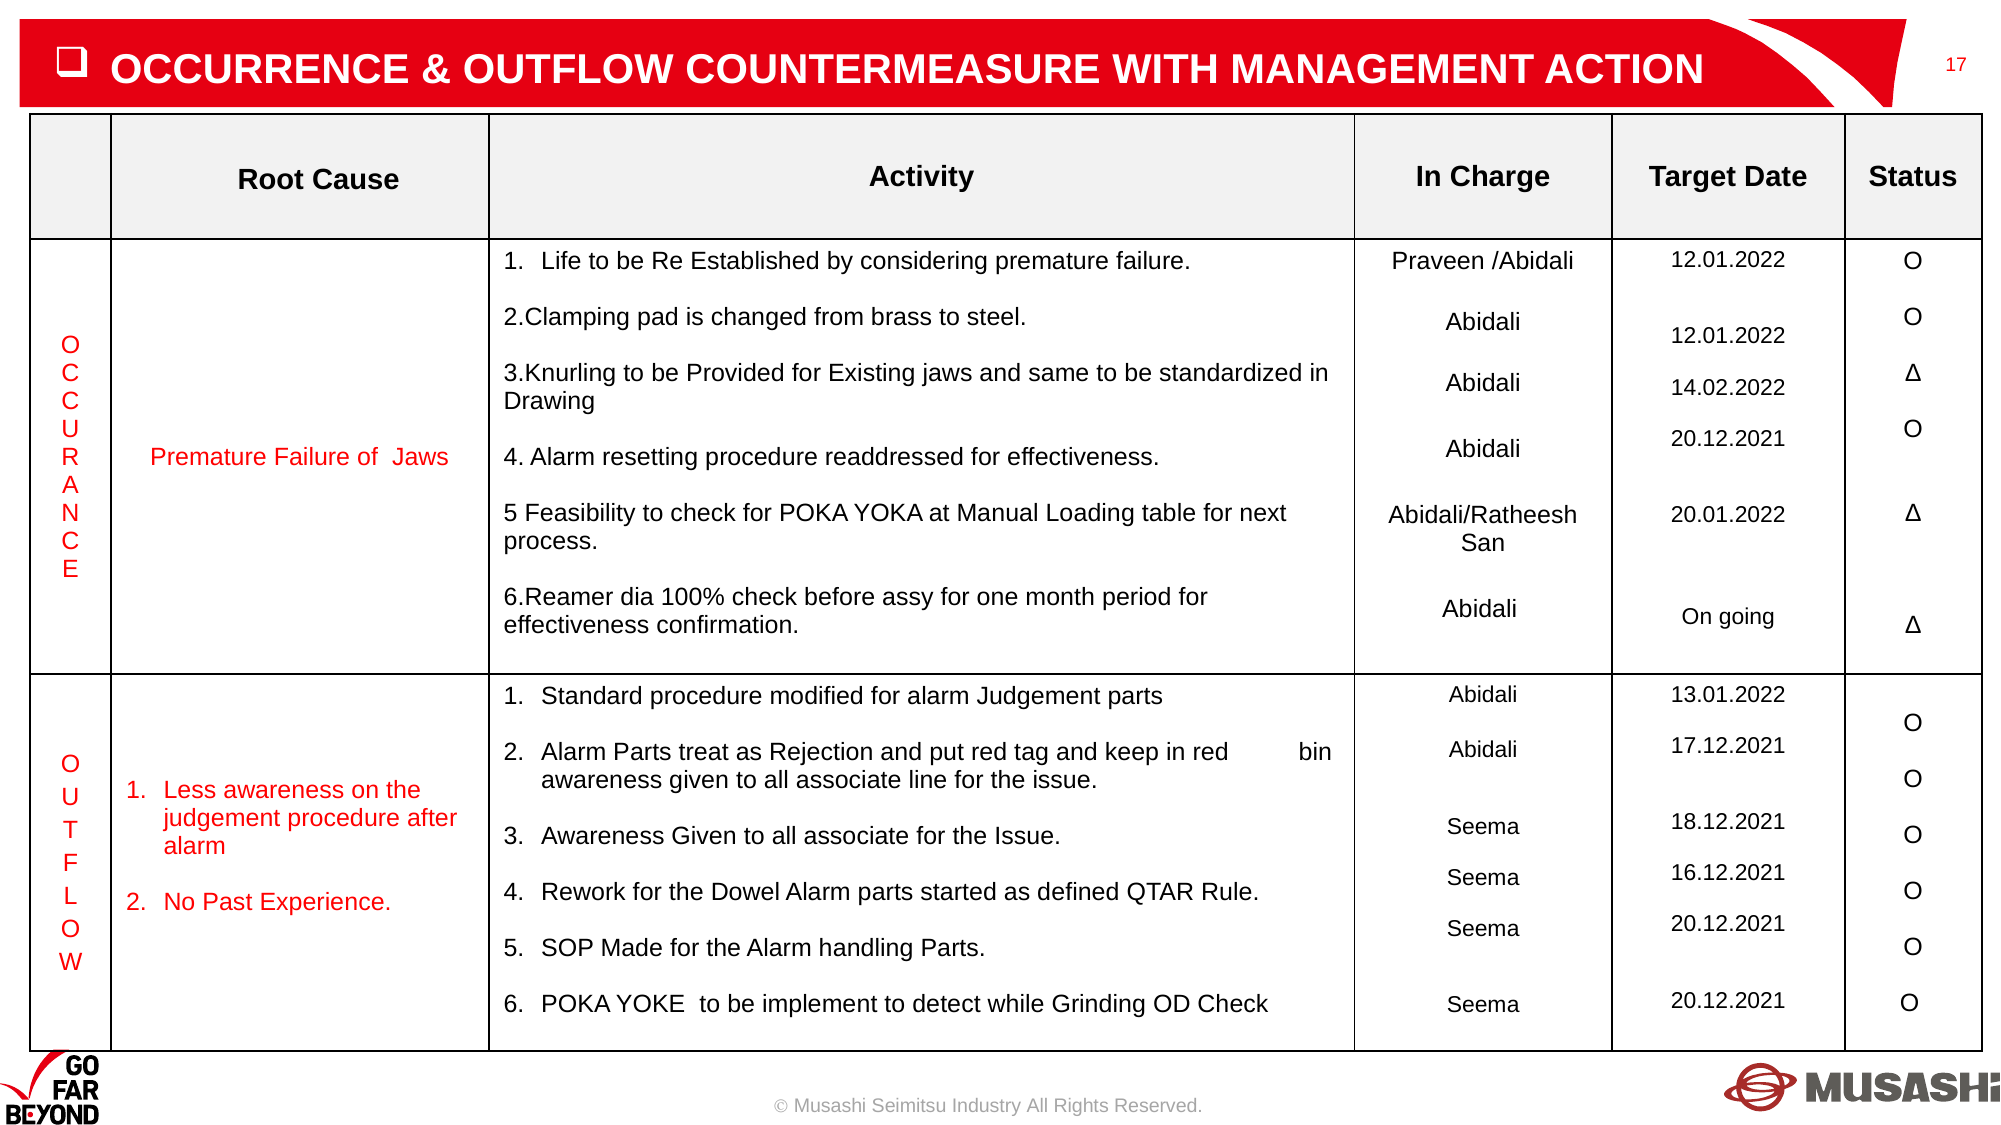

OCCURRENCE & OUTFLOW COUNTERMEASURE WITH MANAGEMENT ACTION
17
|  | Root Cause | Activity | In Charge | Target Date | Status |
| --- | --- | --- | --- | --- | --- |
| O C C U R A N C E | Premature Failure of Jaws | Life to be Re Established by considering premature failure. 2.Clamping pad is changed from brass to steel. 3.Knurling to be Provided for Existing jaws and same to be standardized in Drawing 4. Alarm resetting procedure readdressed for effectiveness. 5 Feasibility to check for POKA YOKA at Manual Loading table for next process. 6.Reamer dia 100% check before assy for one month period for effectiveness confirmation. | Praveen /Abidali Abidali Abidali Abidali Abidali/Ratheesh San Abidali | 12.01.2022 12.01.2022 14.02.2022 20.12.2021 20.01.2022 On going | O O ∆ O ∆ ∆ |
| O U T F L O W | Less awareness on the judgement procedure after alarm No Past Experience. | Standard procedure modified for alarm Judgement parts Alarm Parts treat as Rejection and put red tag and keep in red bin awareness given to all associate line for the issue. Awareness Given to all associate for the Issue. Rework for the Dowel Alarm parts started as defined QTAR Rule. SOP Made for the Alarm handling Parts. POKA YOKE to be implement to detect while Grinding OD Check | Abidali Abidali Seema Seema Seema Seema | 13.01.2022 17.12.2021 18.12.2021 16.12.2021 20.12.2021 20.12.2021 | O O O O O O |